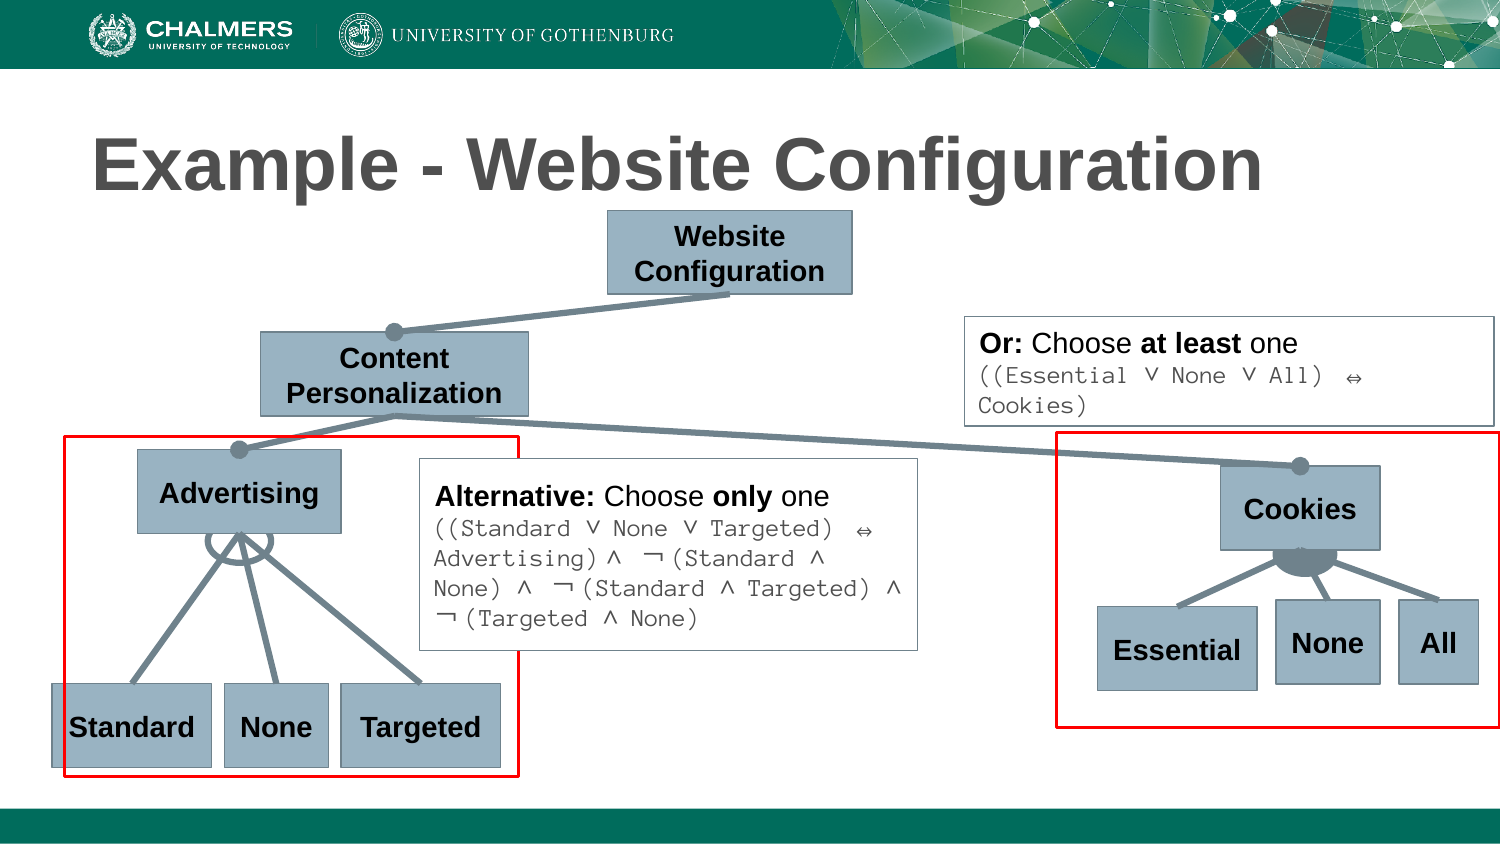

# Example - Website Configuration
Website Configuration
Or: Choose at least one
((Essential ∨ None ∨ All) ⇔ Cookies)
Content Personalization

Advertising
Alternative: Choose only one
((Standard ∨ None ∨ Targeted) ⇔ Advertising) ∧ ￢(Standard ∧ None) ∧ ￢(Standard ∧ Targeted) ∧ ￢(Targeted ∧ None)
Cookies

None
All
Essential
Standard
None
Targeted